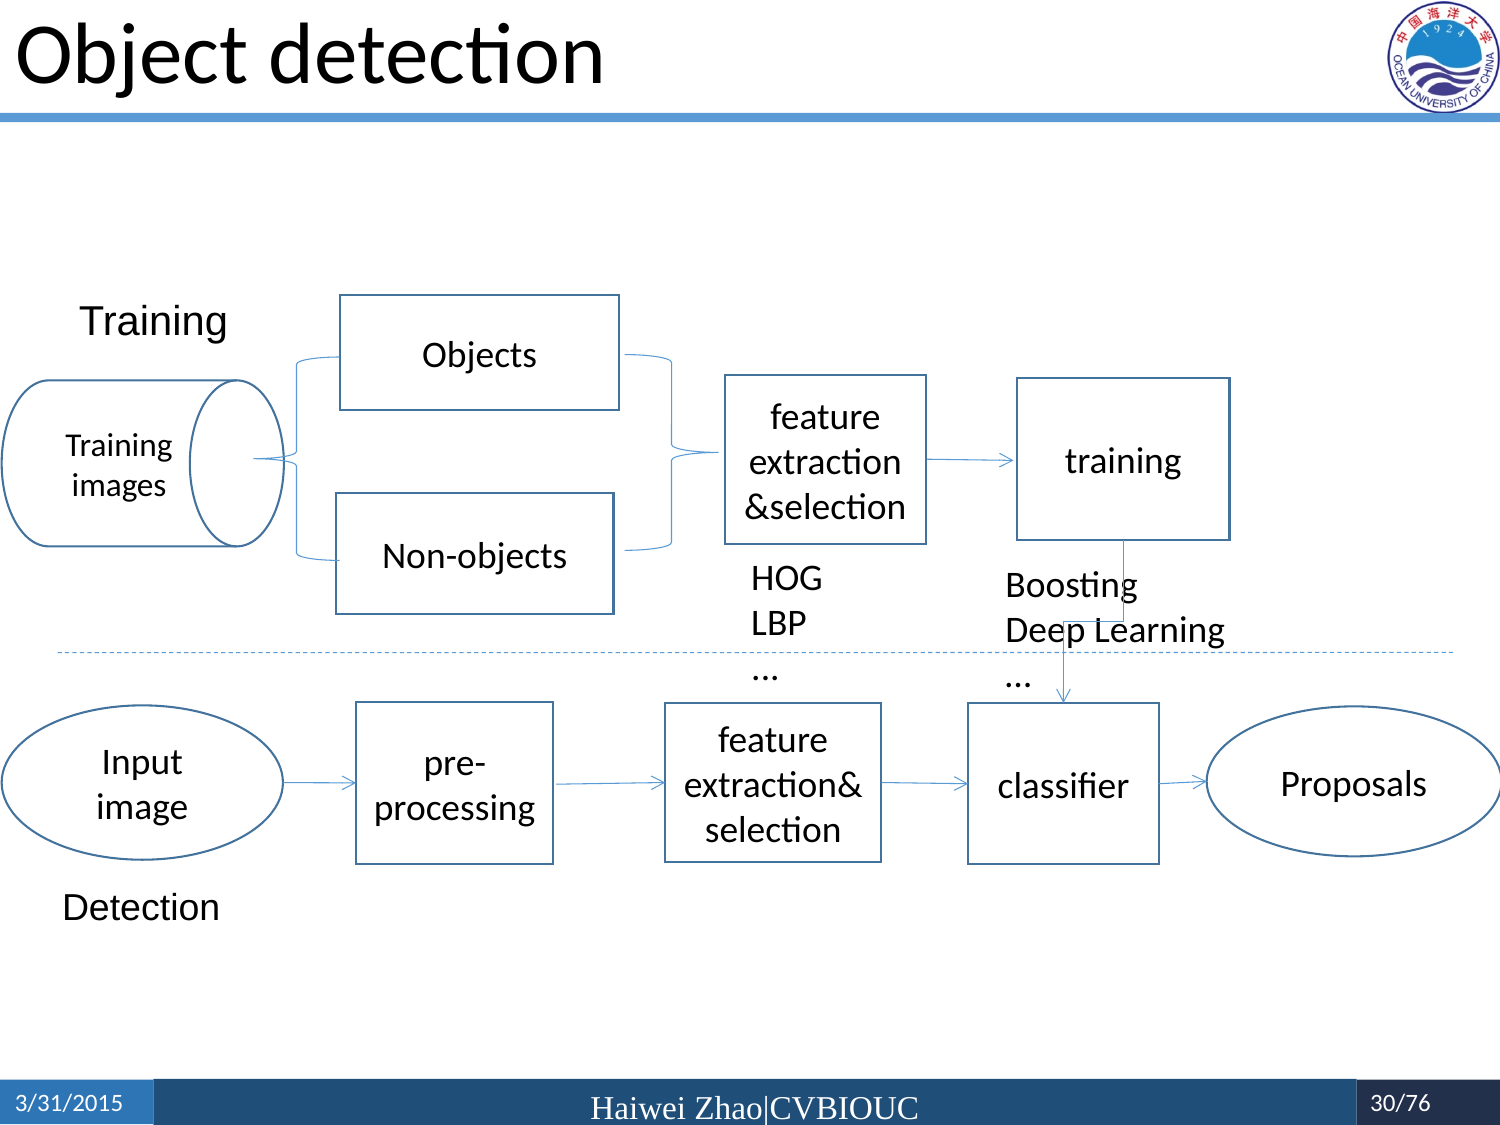

# Object detection

Training
Objects

feature
extraction&selection
training
Training
images
Non-objects
HOG
LBP
...
Boosting
Deep Learning
…
pre-processing
classifier
feature
extraction&selection
Input image
Proposals
Detection